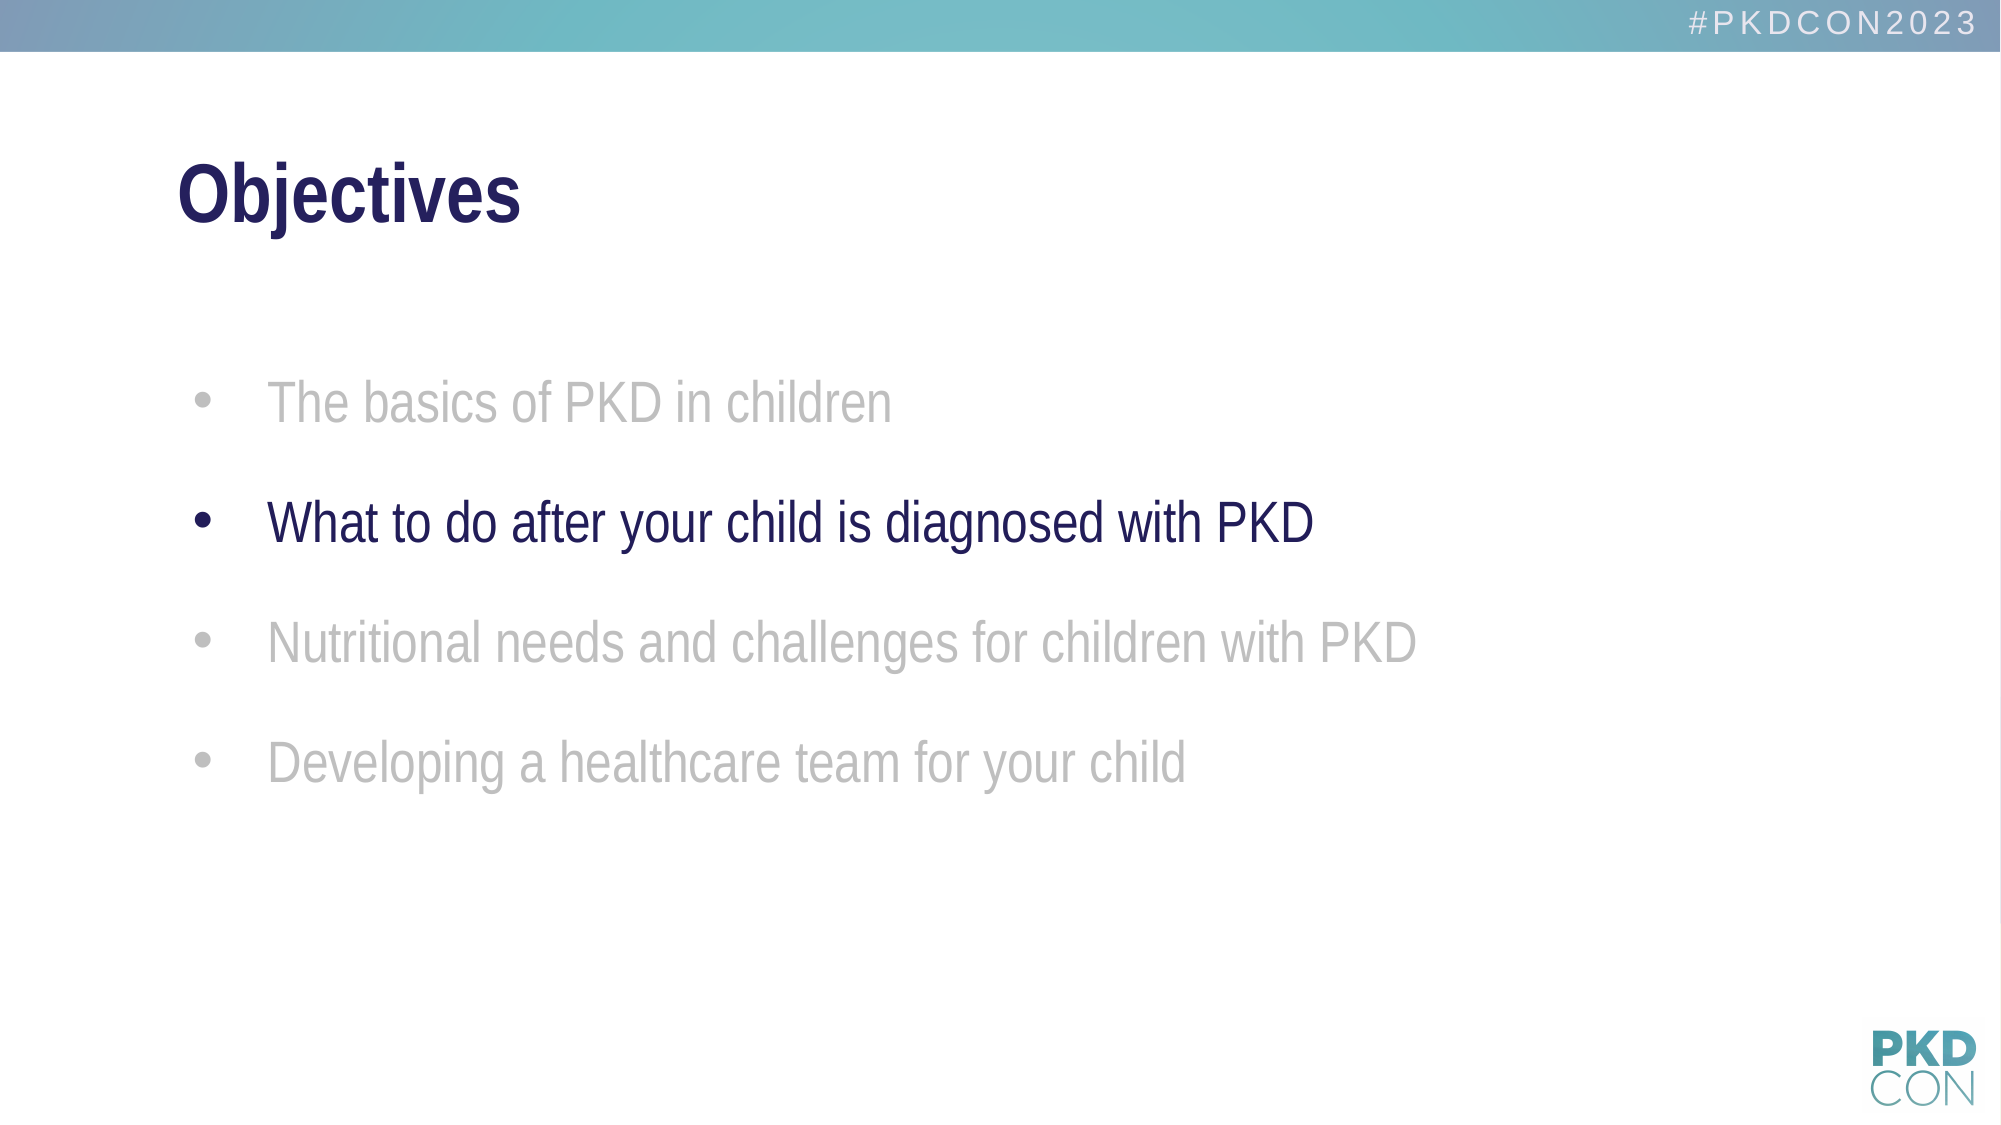

Objectives
The basics of PKD in children
What to do after your child is diagnosed with PKD
Nutritional needs and challenges for children with PKD
Developing a healthcare team for your child